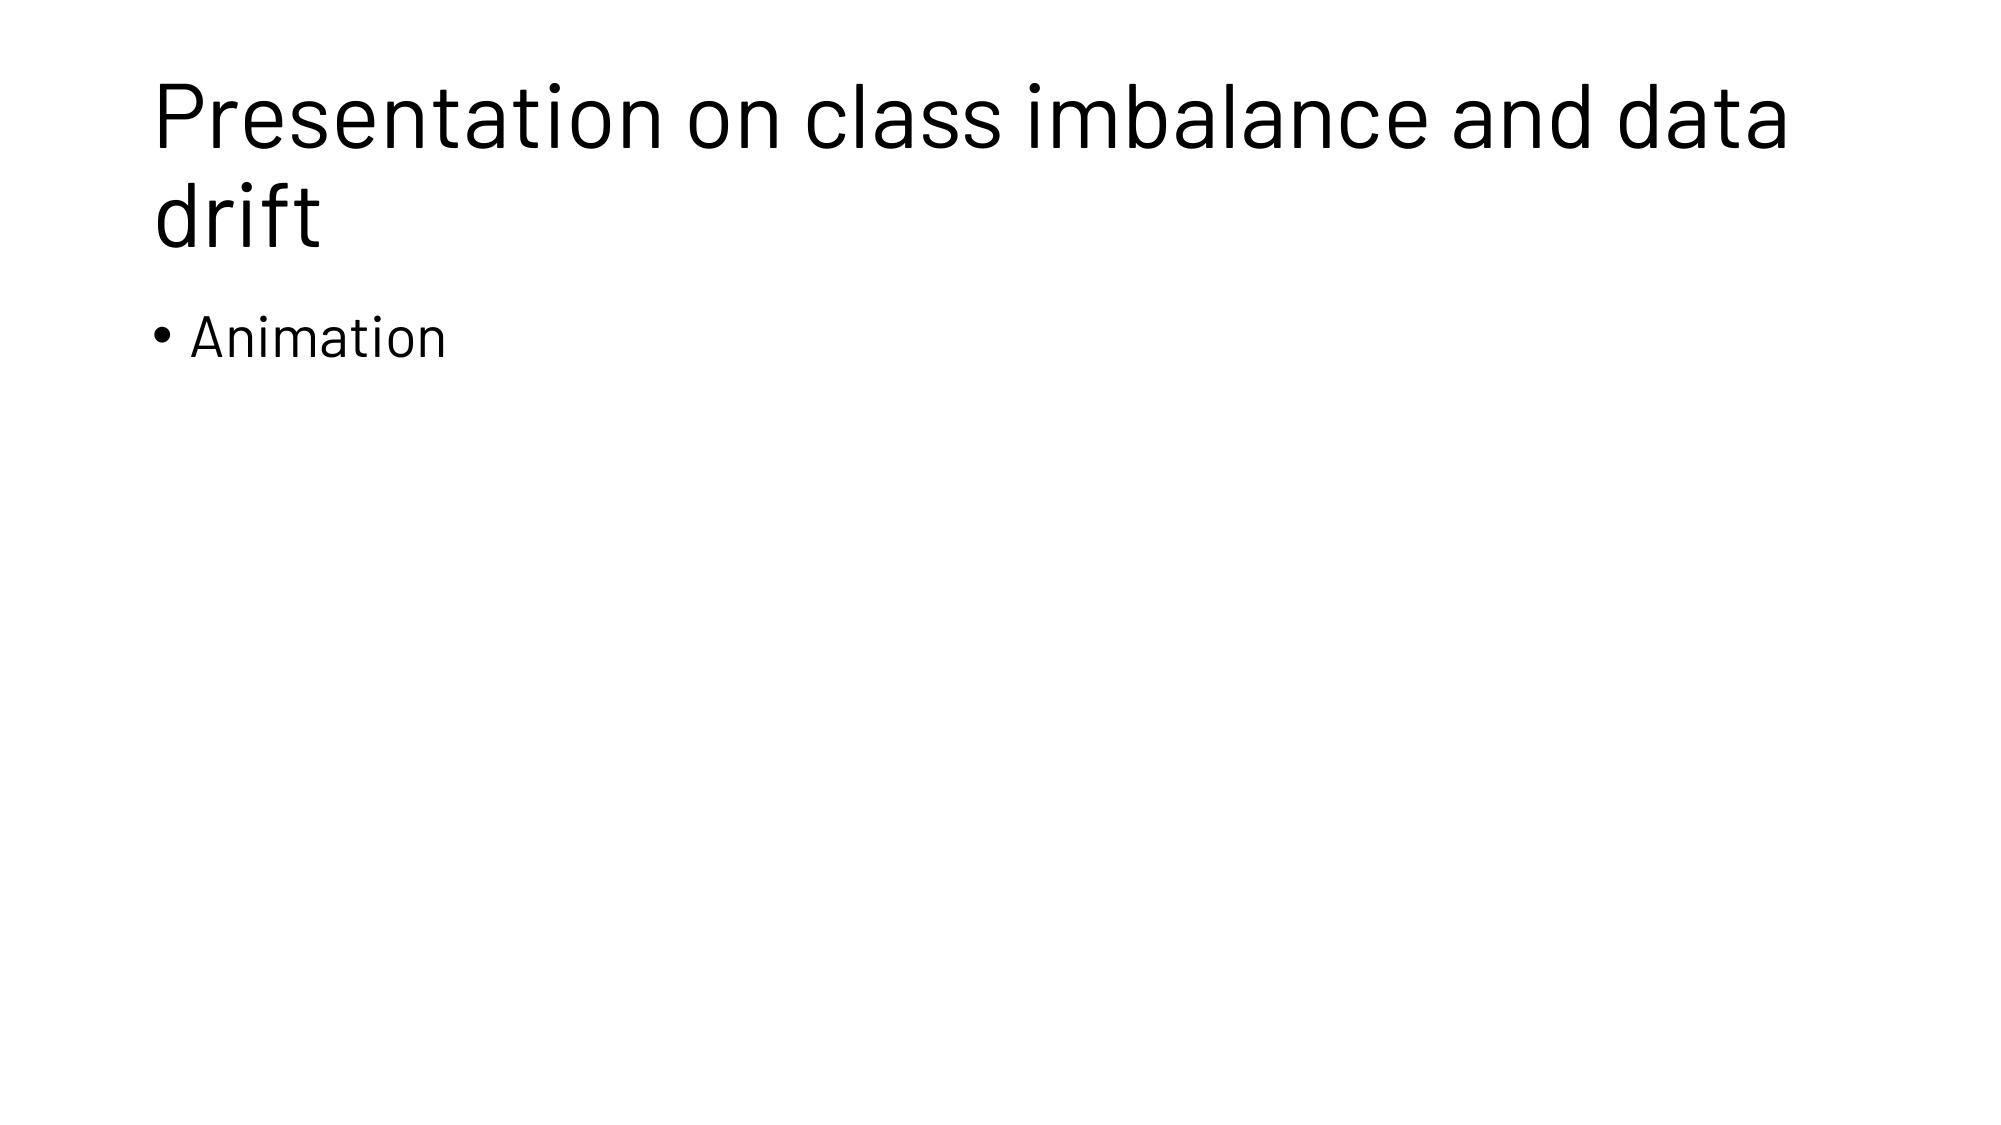

# Presentation on class imbalance and data drift
Animation